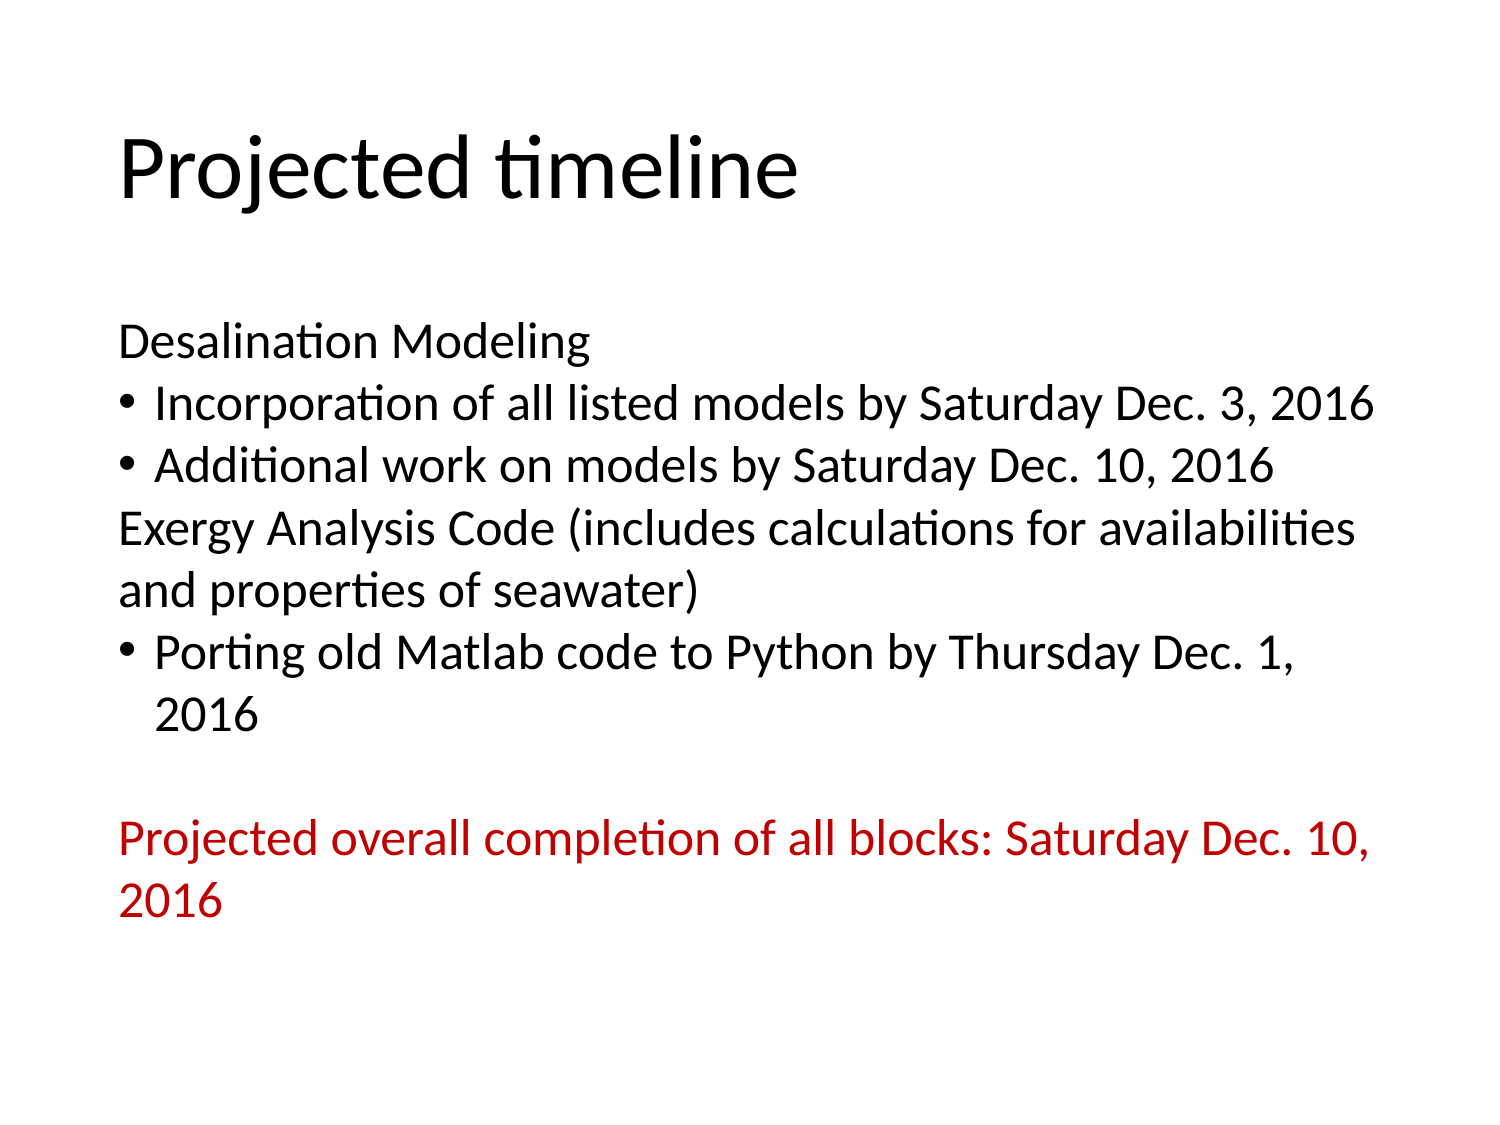

# Projected timeline
Desalination Modeling
Incorporation of all listed models by Saturday Dec. 3, 2016
Additional work on models by Saturday Dec. 10, 2016
Exergy Analysis Code (includes calculations for availabilities and properties of seawater)
Porting old Matlab code to Python by Thursday Dec. 1, 2016

Projected overall completion of all blocks: Saturday Dec. 10, 2016